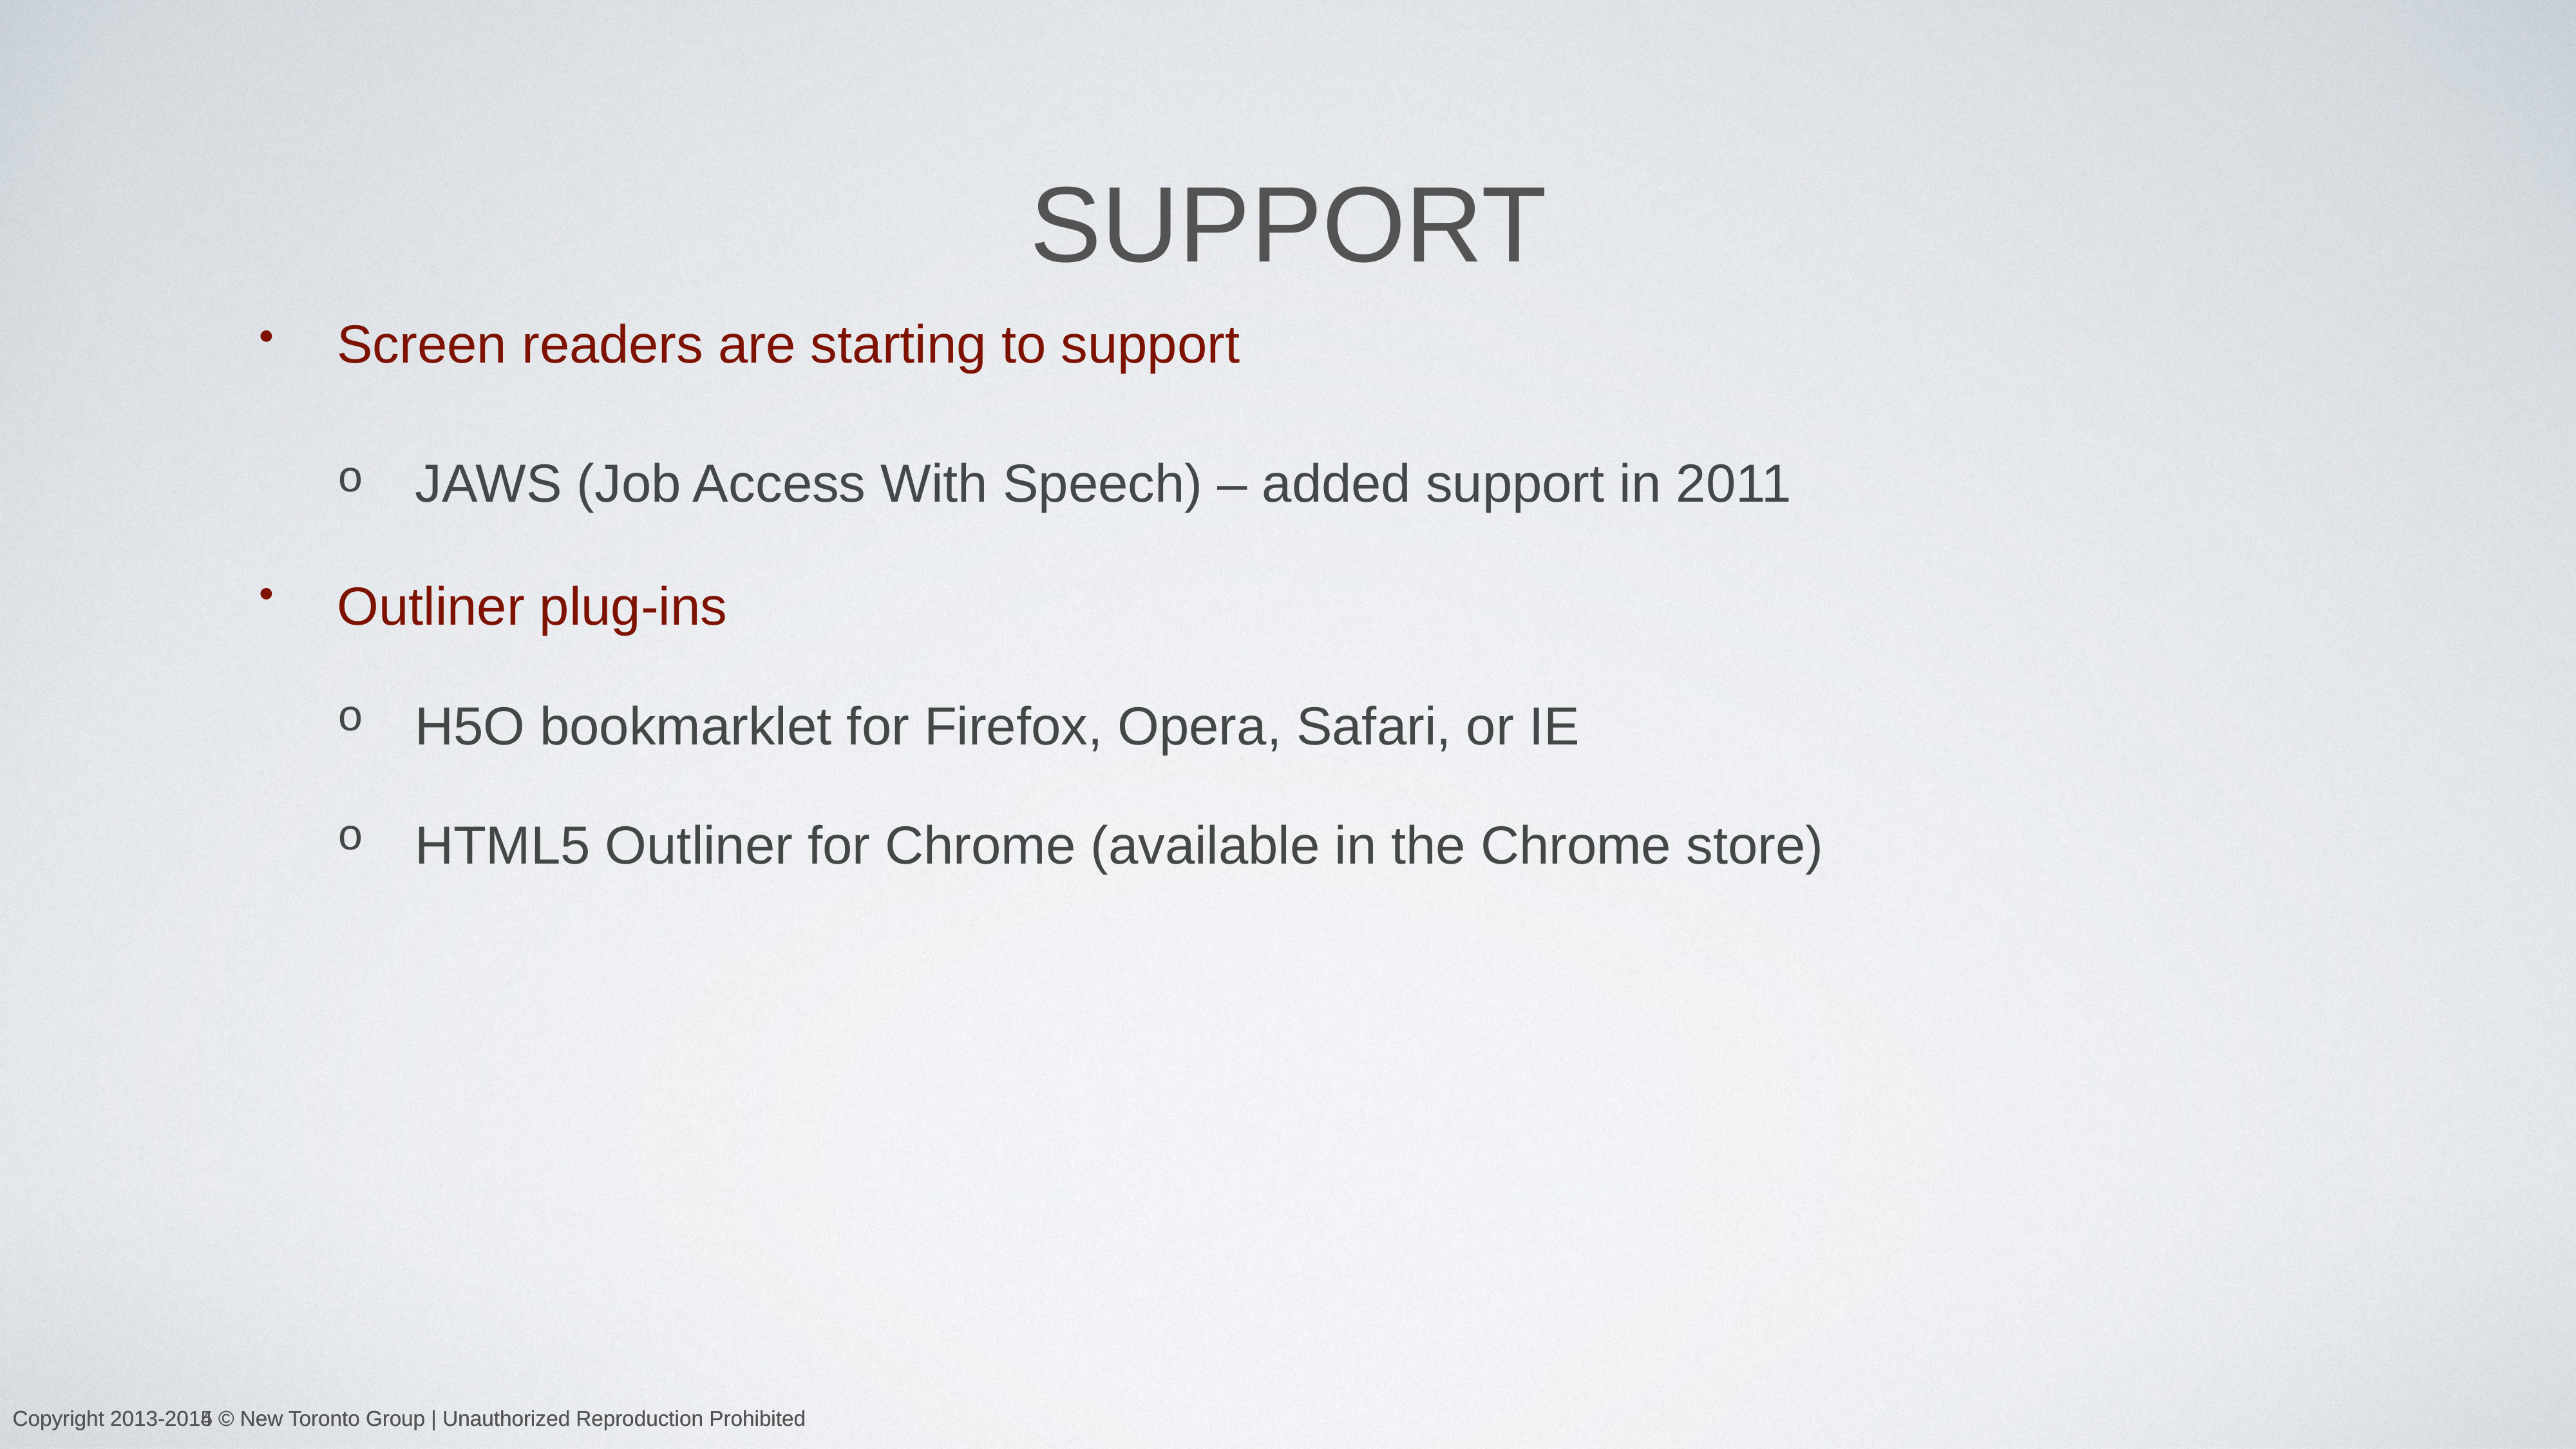

# Support
Screen readers are starting to support
JAWS (Job Access With Speech) – added support in 2011
Outliner plug-ins
H5O bookmarklet for Firefox, Opera, Safari, or IE
HTML5 Outliner for Chrome (available in the Chrome store)